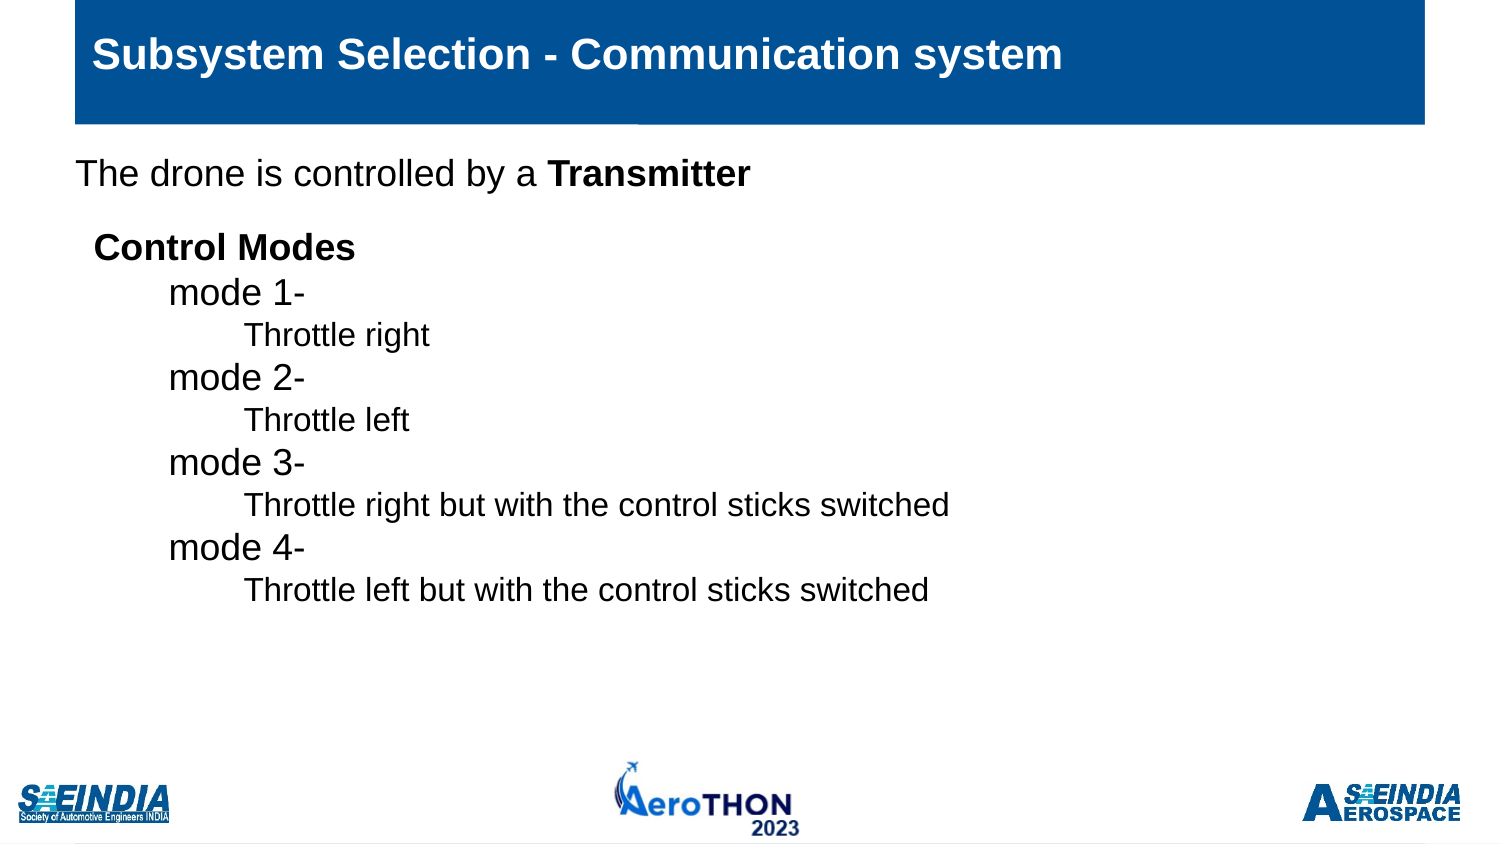

# Subsystem Selection - Communication system
The drone is controlled by a Transmitter
Control Modes
mode 1-
Throttle right
mode 2-
Throttle left
mode 3-
Throttle right but with the control sticks switched
mode 4-
Throttle left but with the control sticks switched